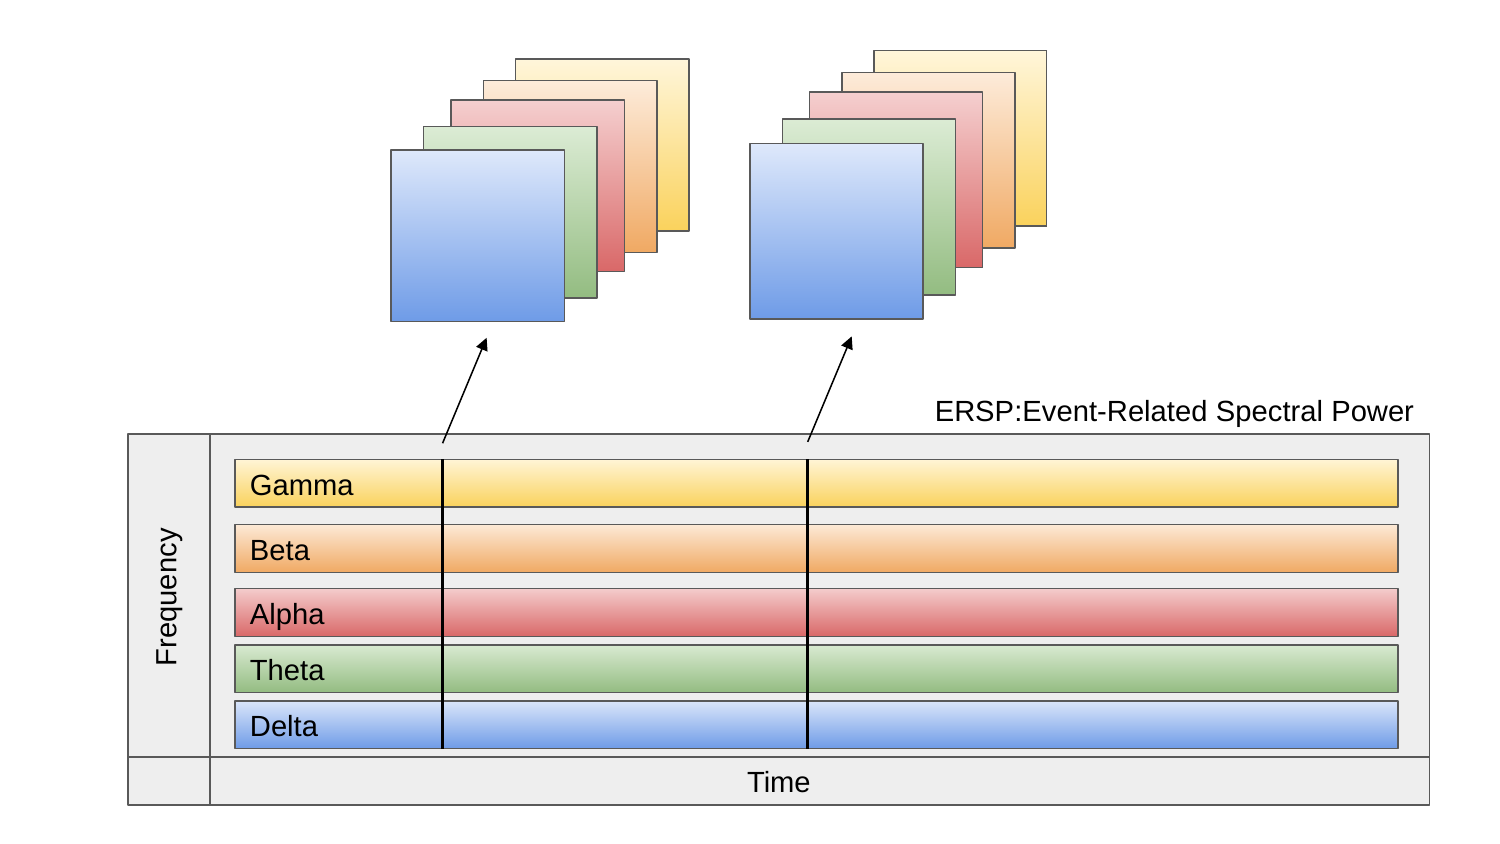

ERSP:Event-Related Spectral Power
ERSP
Gamma
Beta
Frequency
Alpha
Theta
Delta
Time